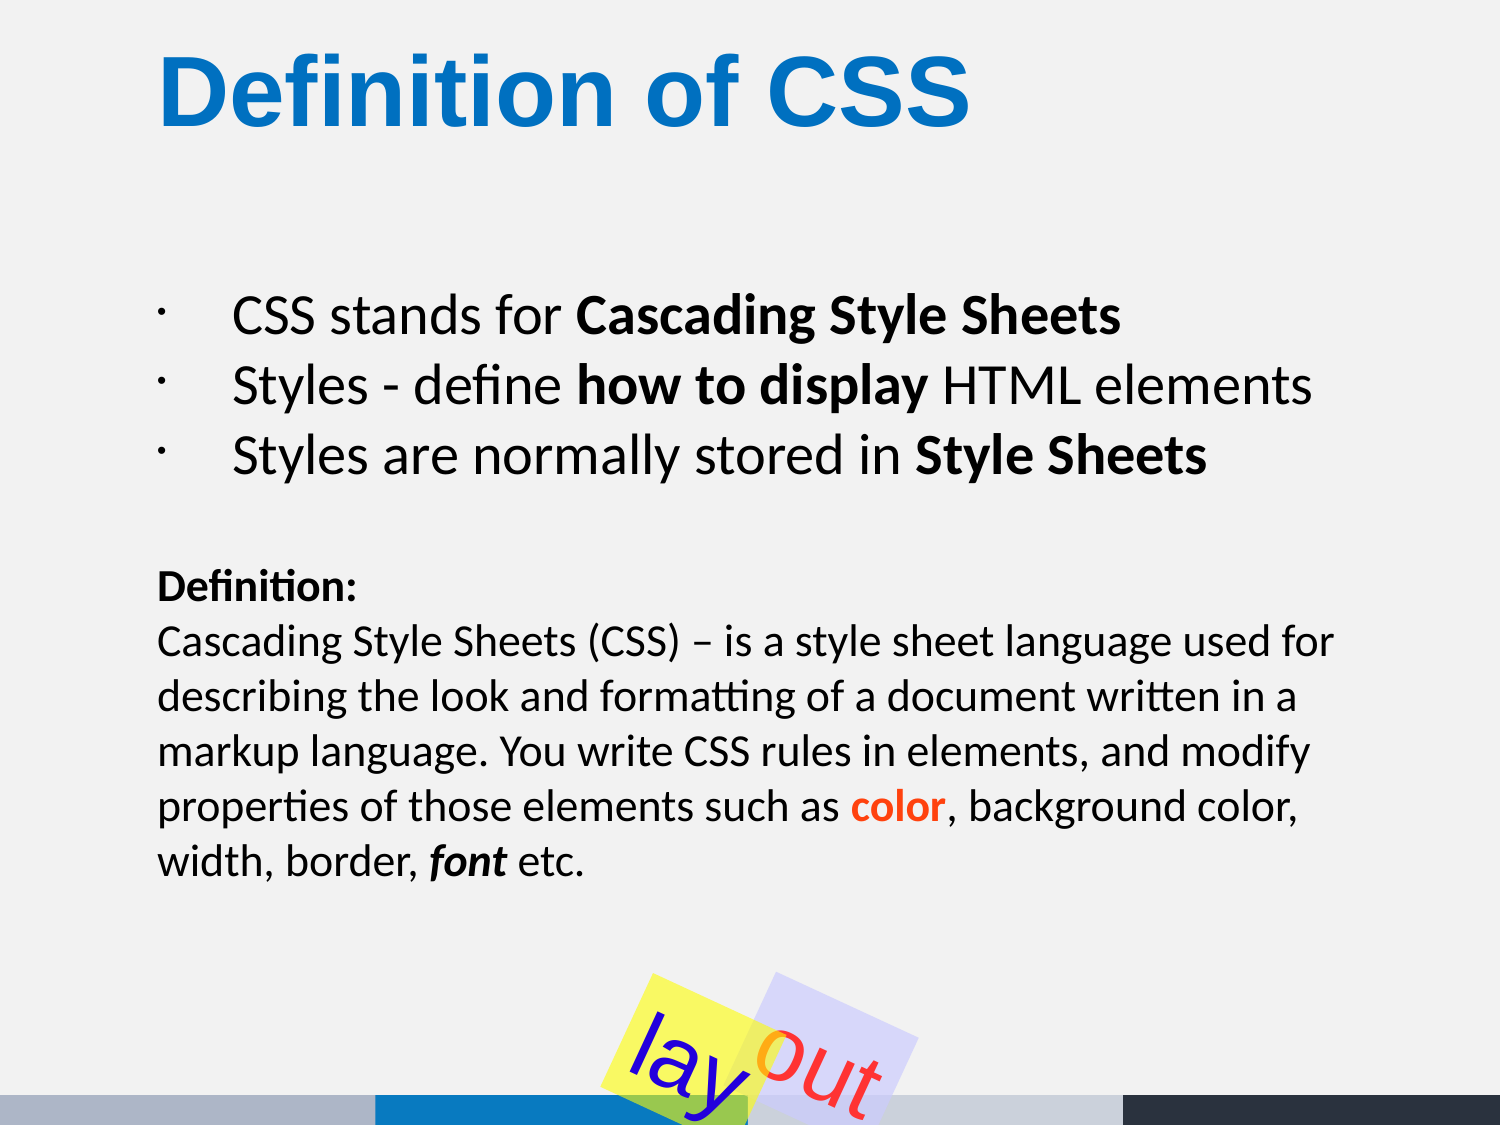

Definition of CSS
CSS stands for Cascading Style Sheets
Styles - define how to display HTML elements
Styles are normally stored in Style Sheets

Definition:
Cascading Style Sheets (CSS) – is a style sheet language used for describing the look and formatting of a document written in a markup language. You write CSS rules in elements, and modify properties of those elements such as color, background color, width, border, font etc.

lay
out